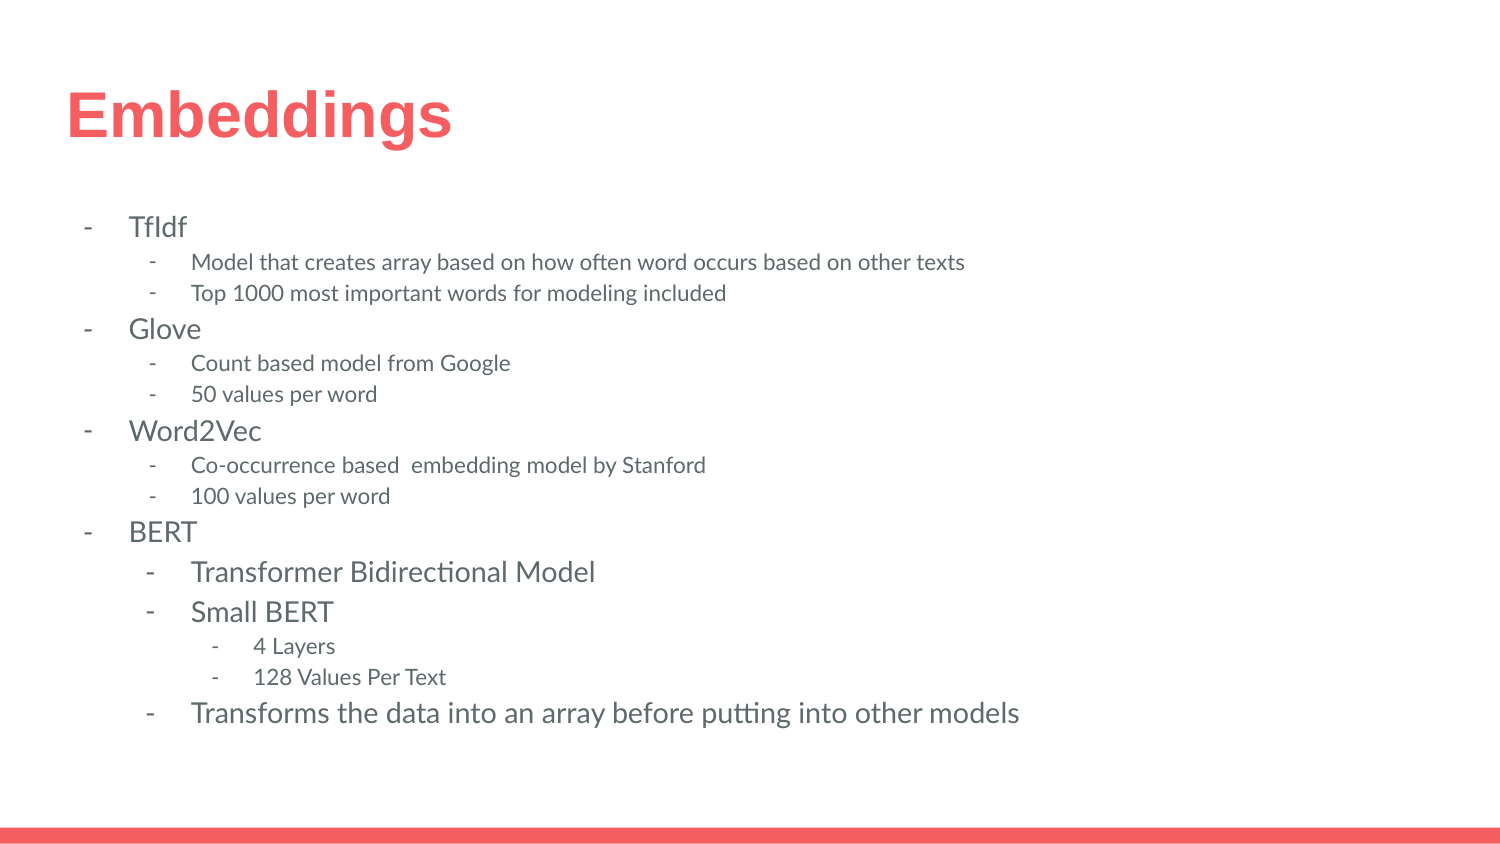

# Embeddings
TfIdf
Model that creates array based on how often word occurs based on other texts
Top 1000 most important words for modeling included
Glove
Count based model from Google
50 values per word
Word2Vec
Co-occurrence based  embedding model by Stanford
100 values per word
BERT
Transformer Bidirectional Model
Small BERT
4 Layers
128 Values Per Text
Transforms the data into an array before putting into other models